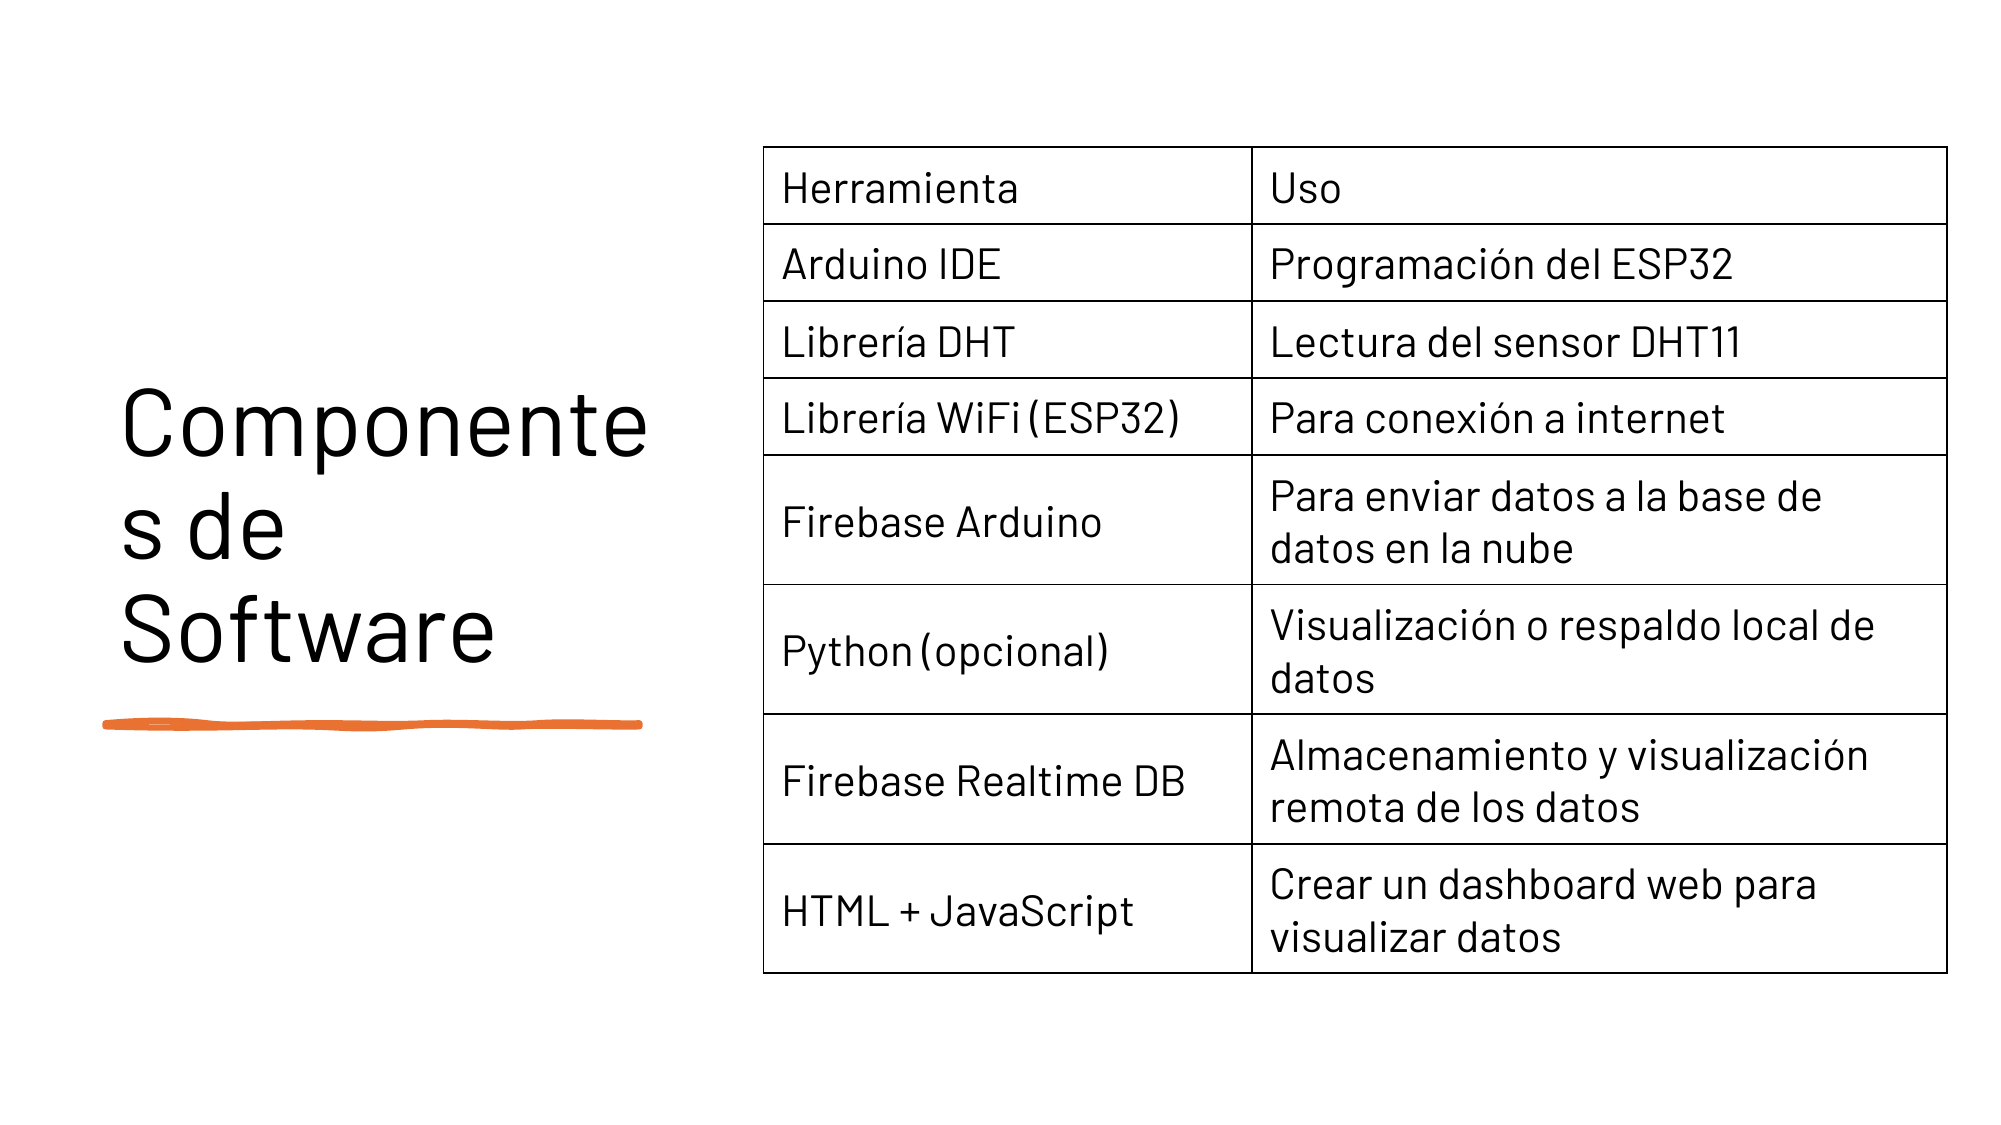

# Componentes de Software
| Herramienta | Uso |
| --- | --- |
| Arduino IDE | Programación del ESP32 |
| Librería DHT | Lectura del sensor DHT11 |
| Librería WiFi (ESP32) | Para conexión a internet |
| Firebase Arduino | Para enviar datos a la base de datos en la nube |
| Python (opcional) | Visualización o respaldo local de datos |
| Firebase Realtime DB | Almacenamiento y visualización remota de los datos |
| HTML + JavaScript | Crear un dashboard web para visualizar datos |